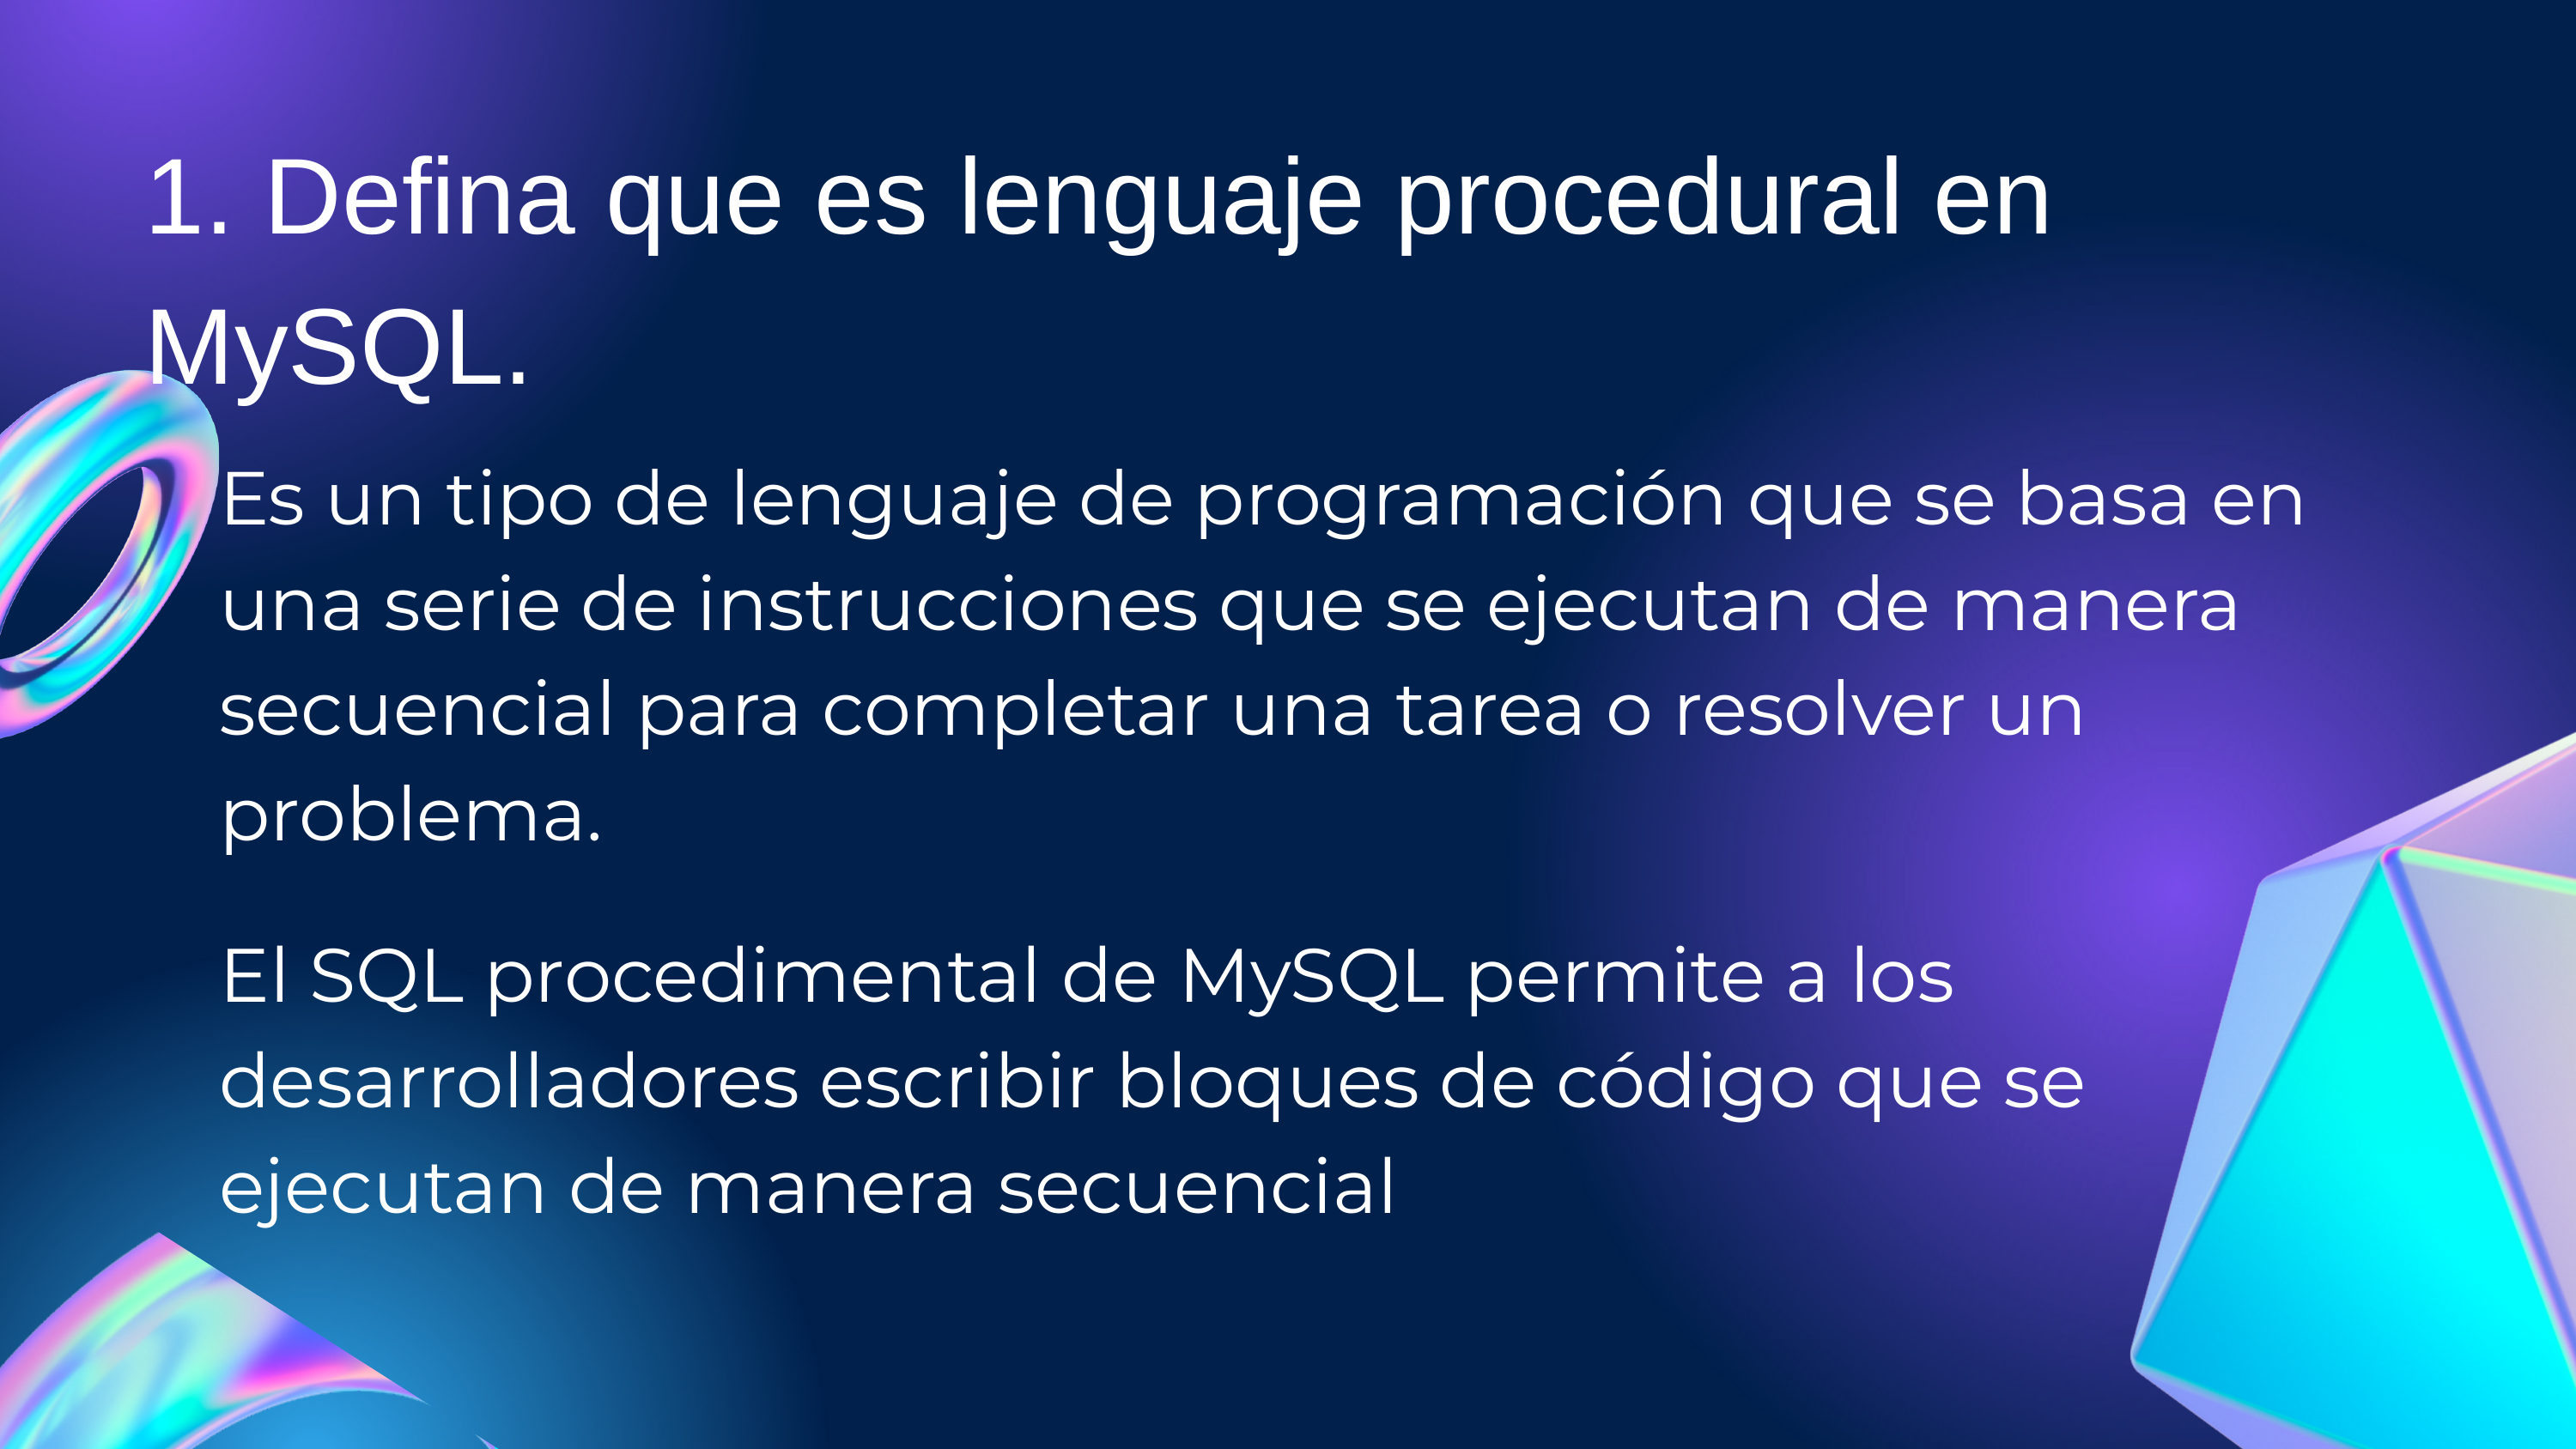

1. Defina que es lenguaje procedural en MySQL.

Es un tipo de lenguaje de programación que se basa en una serie de instrucciones que se ejecutan de manera secuencial para completar una tarea o resolver un problema.

El SQL procedimental de MySQL permite a los desarrolladores escribir bloques de código que se ejecutan de manera secuencial